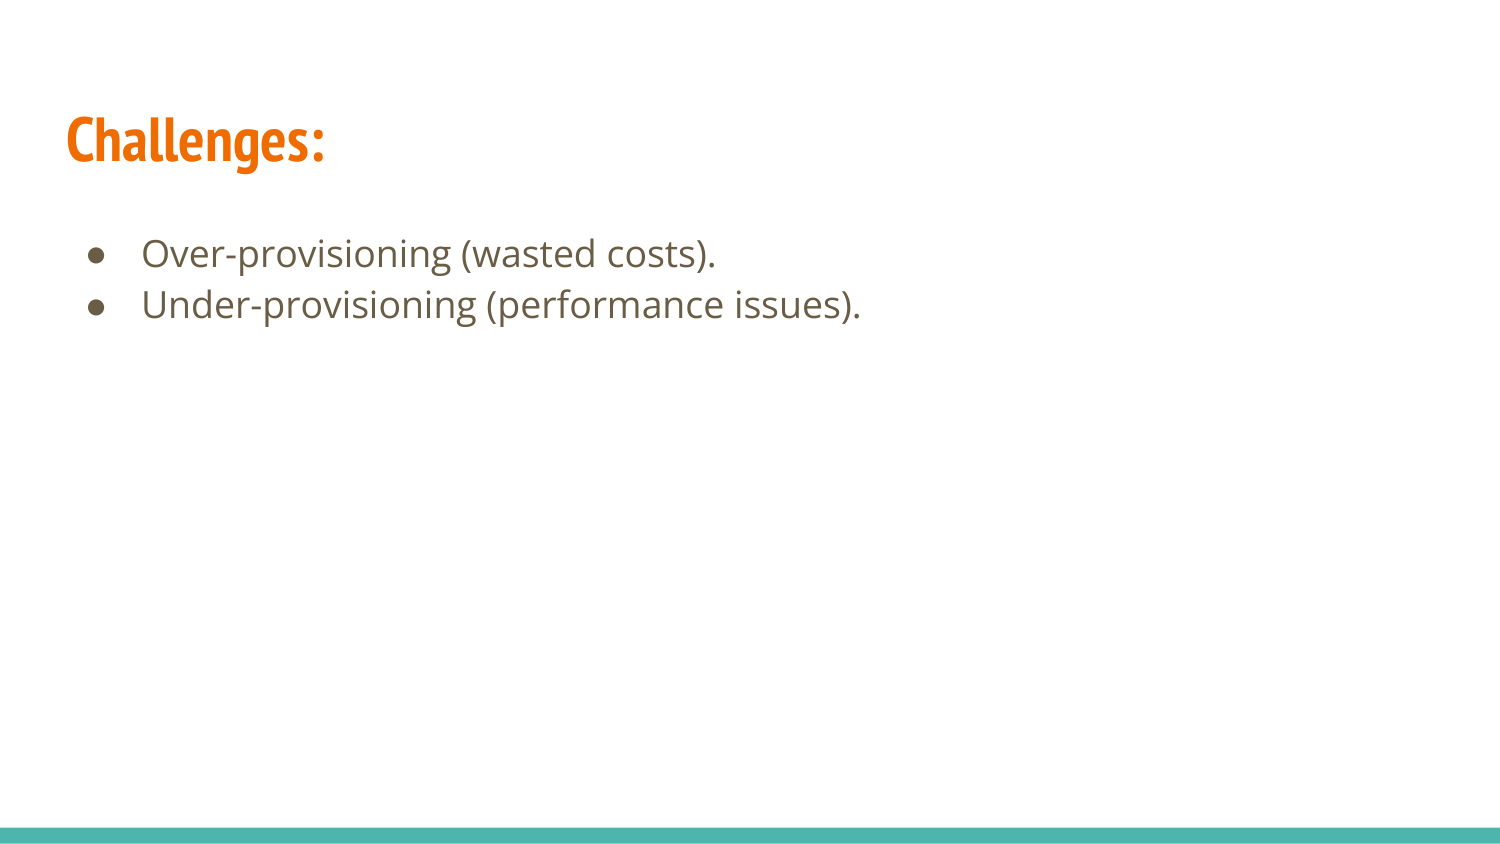

# Challenges:

Over-provisioning (wasted costs).
Under-provisioning (performance issues).